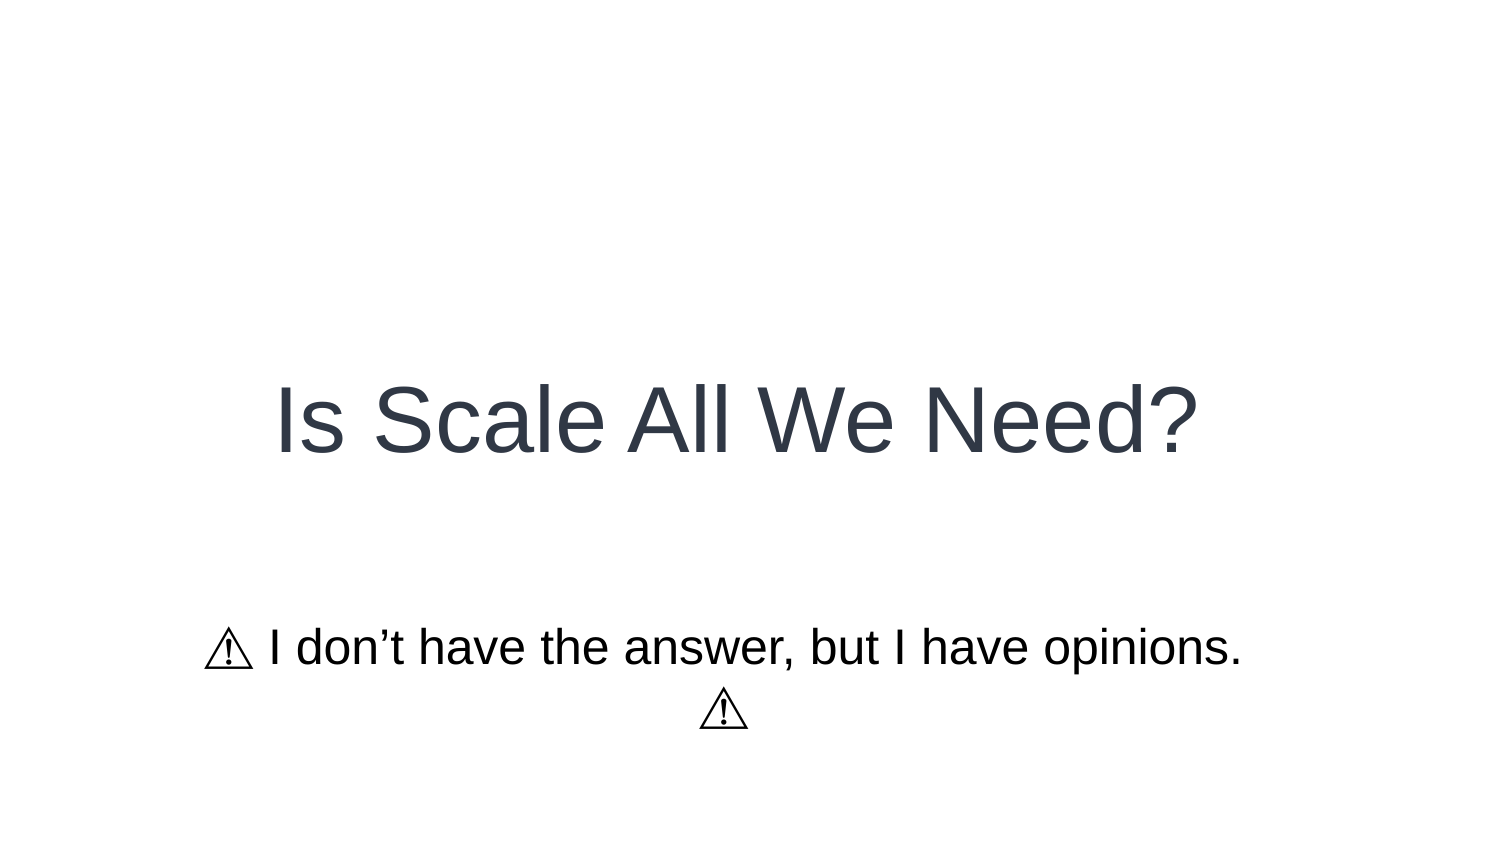

# Is Scale All We Need?
⚠️ I don’t have the answer, but I have opinions. ⚠️